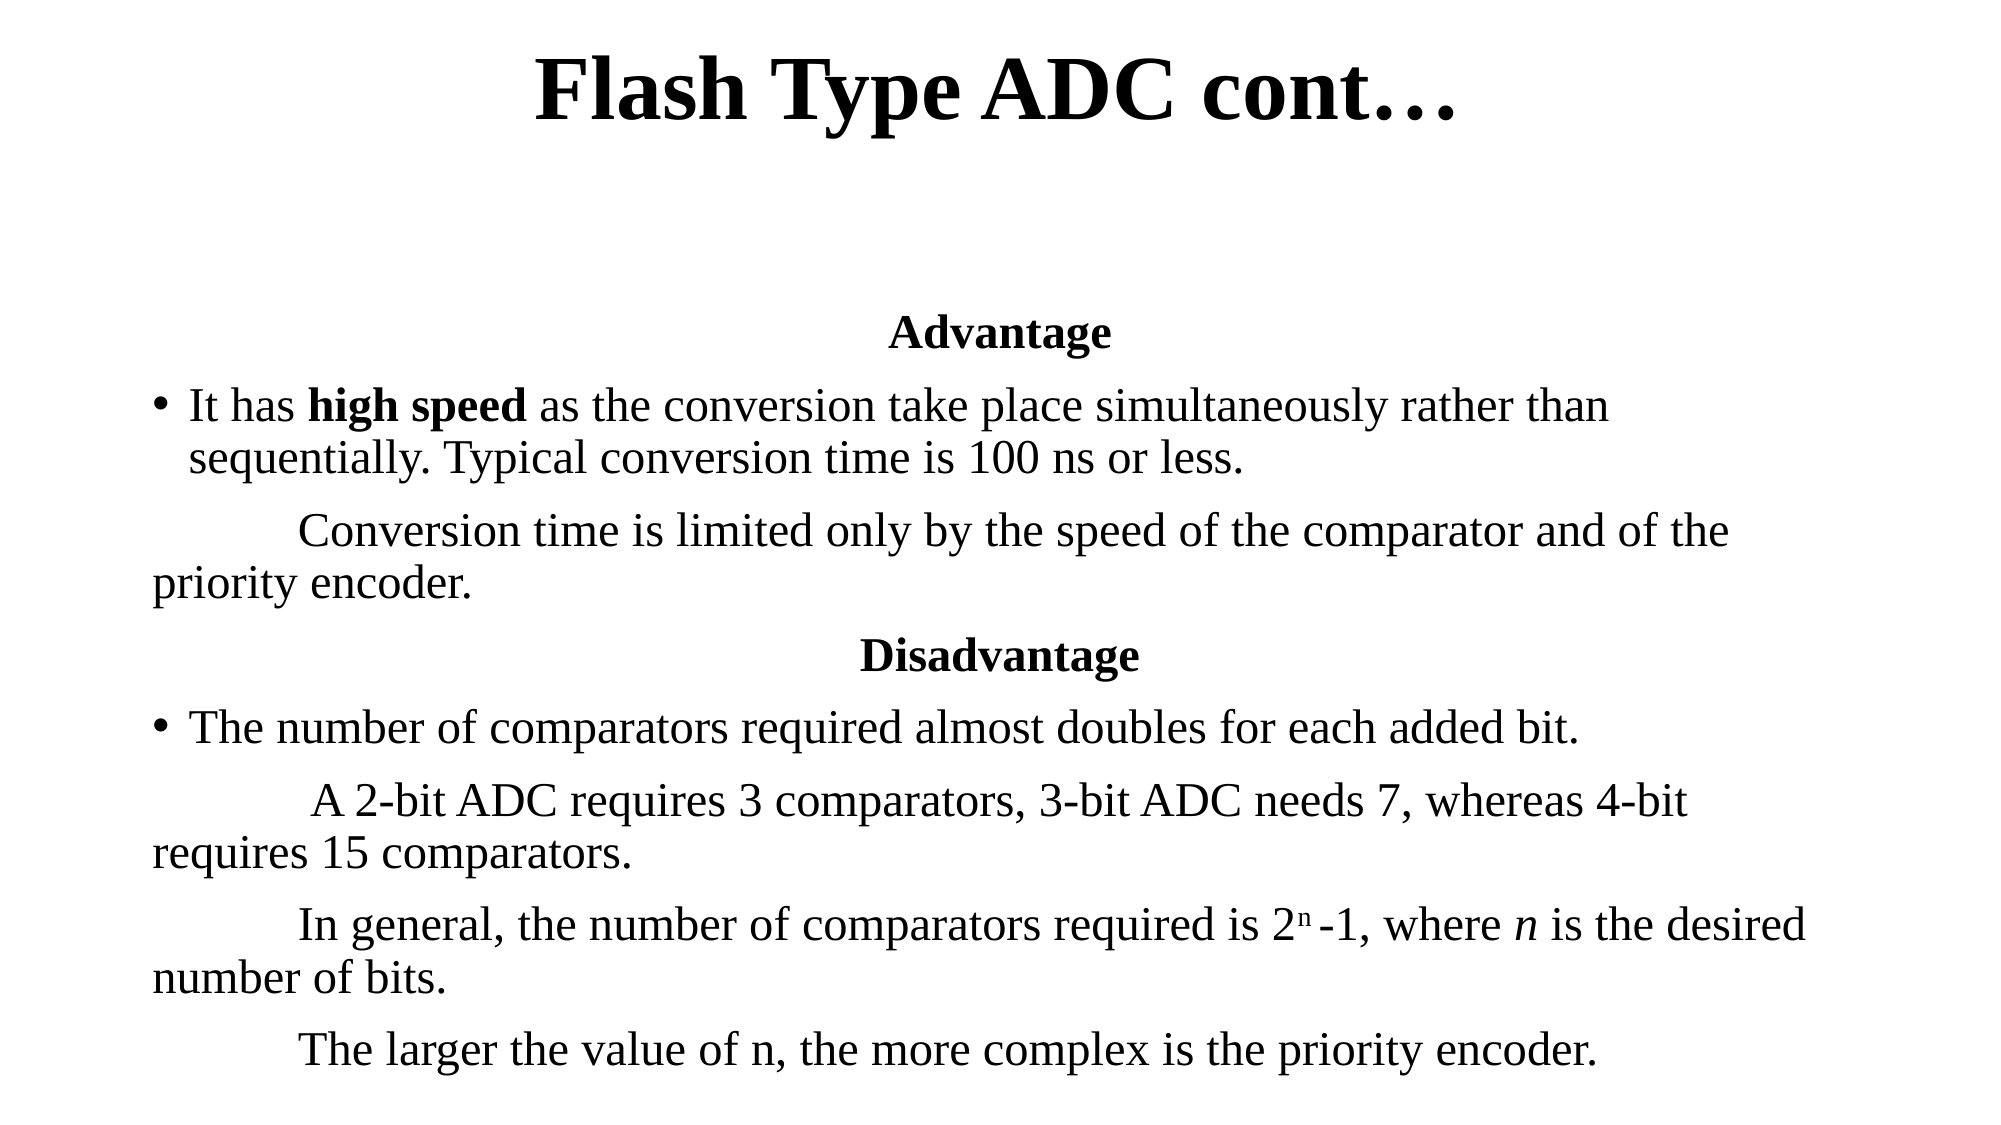

# Flash Type ADC cont…
Advantage
It has high speed as the conversion take place simultaneously rather than sequentially. Typical conversion time is 100 ns or less.
	Conversion time is limited only by the speed of the comparator and of the priority encoder.
Disadvantage
The number of comparators required almost doubles for each added bit.
	 A 2-bit ADC requires 3 comparators, 3-bit ADC needs 7, whereas 4-bit   requires 15 comparators.
	In general, the number of comparators required is 2n -1, where n is the desired number of bits.
	The larger the value of n, the more complex is the priority encoder.